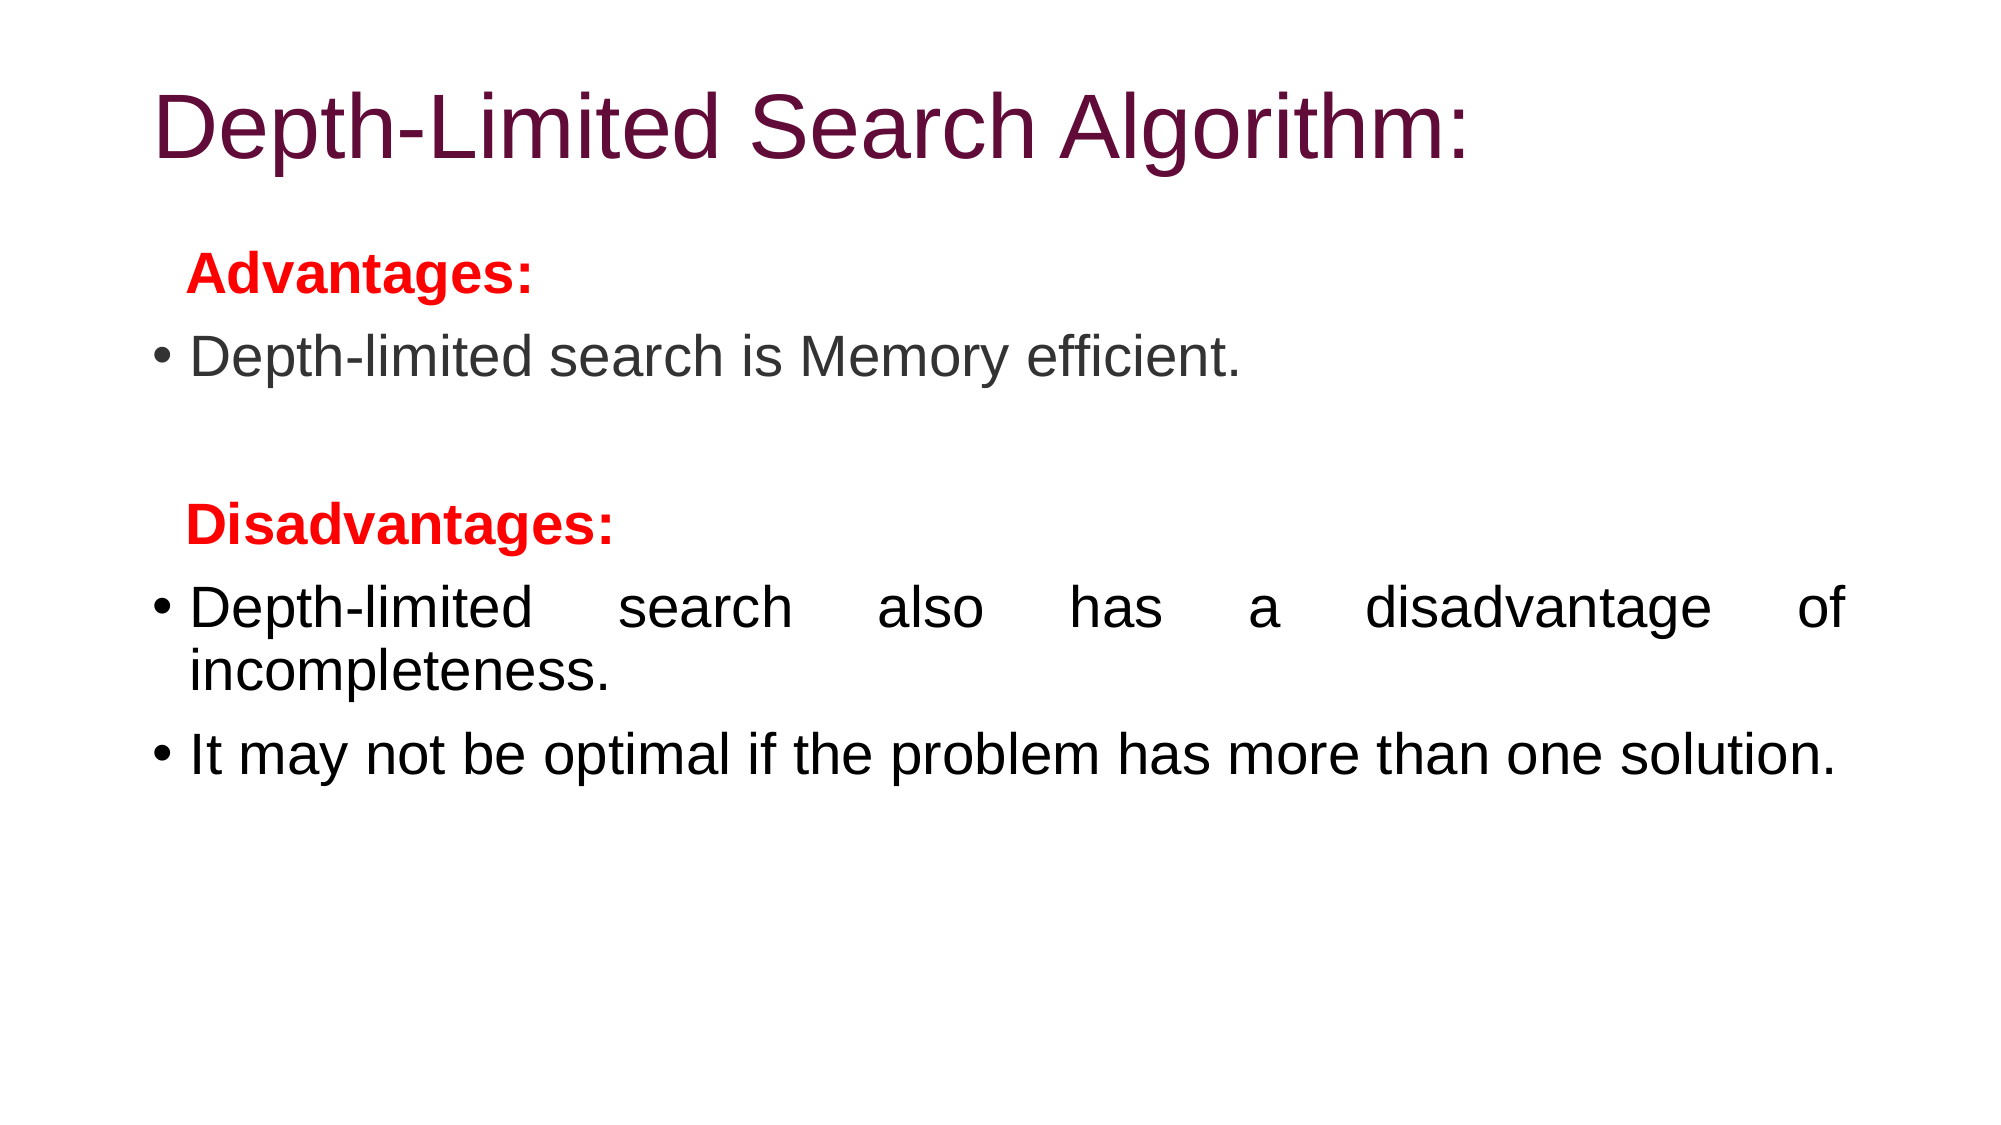

# Depth-Limited Search Algorithm:
  Advantages:
Depth-limited search is Memory efficient.

  Disadvantages:
Depth-limited search also has a disadvantage of incompleteness.
It may not be optimal if the problem has more than one solution.